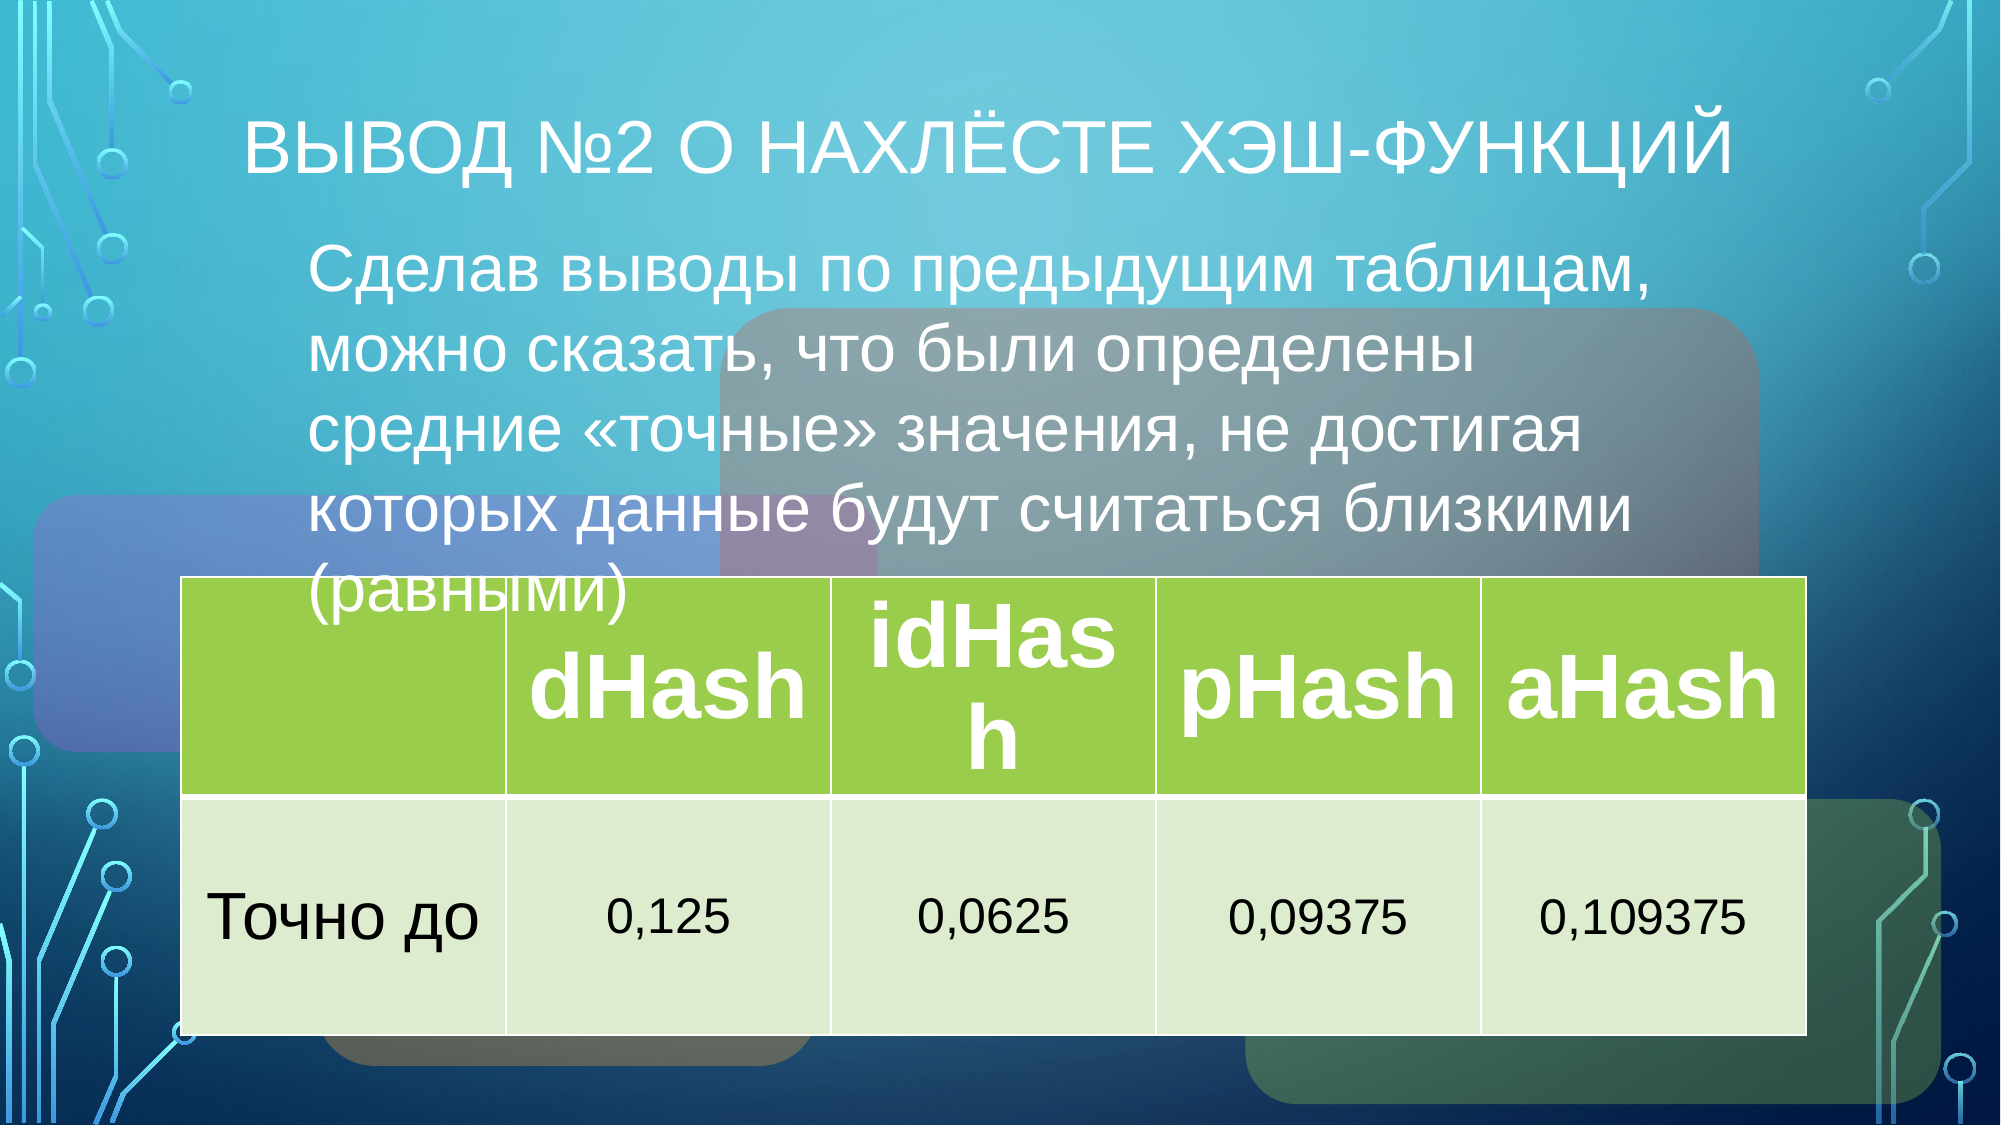

# Вывод №2 о нахлёсте хэш-функций
Сделав выводы по предыдущим таблицам, можно сказать, что были определены средние «точные» значения, не достигая которых данные будут считаться близкими (равными)

|  | dHash | idHash | pHash | aHash |
| --- | --- | --- | --- | --- |
| Точно до | 0,125 | 0,0625 | 0,09375 | 0,109375 |